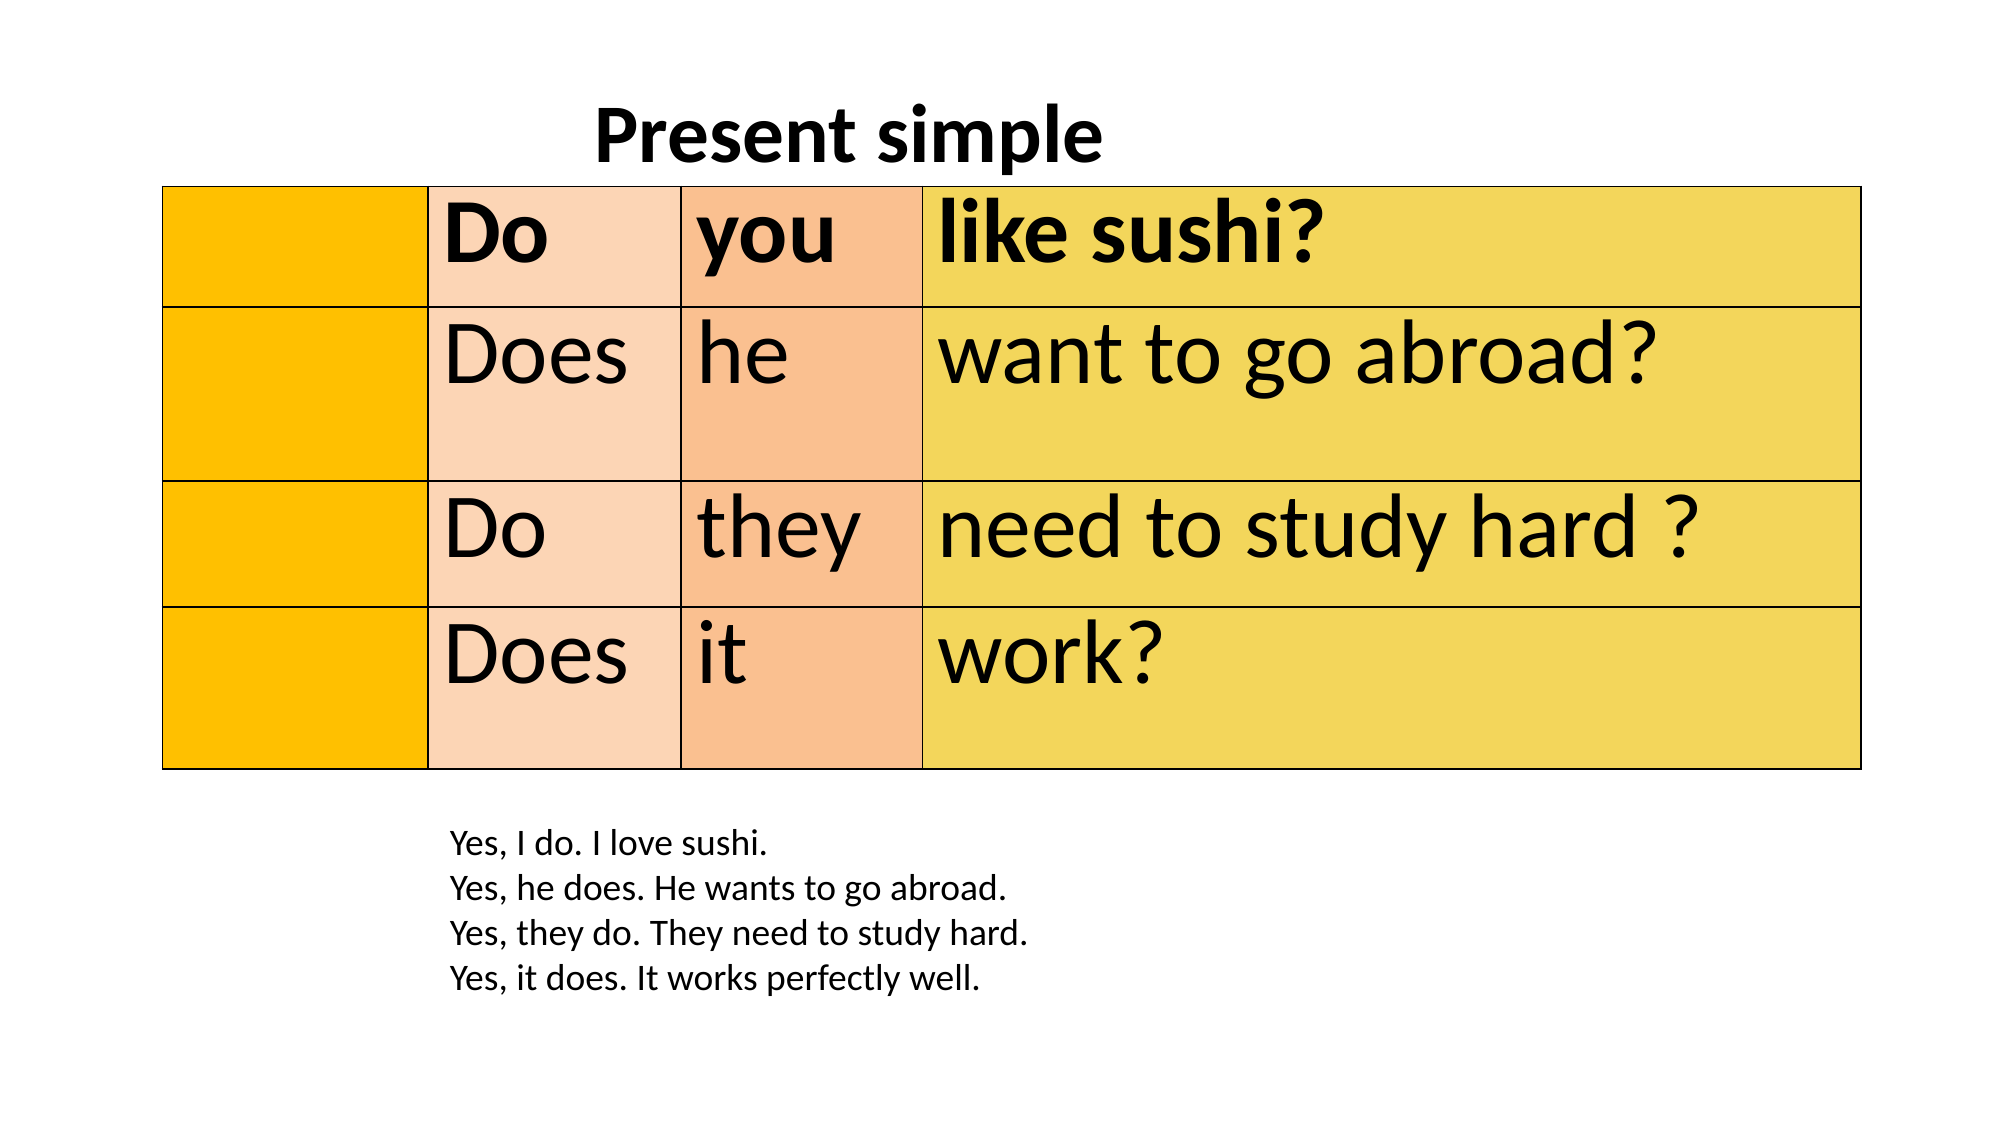

Present simple
|  | Do | you | like sushi? |
| --- | --- | --- | --- |
|  | Does | he | want to go abroad? |
|  | Do | they | need to study hard ? |
|  | Does | it | work? |
Yes, I do. I love sushi.
Yes, he does. He wants to go abroad.
Yes, they do. They need to study hard.
Yes, it does. It works perfectly well.